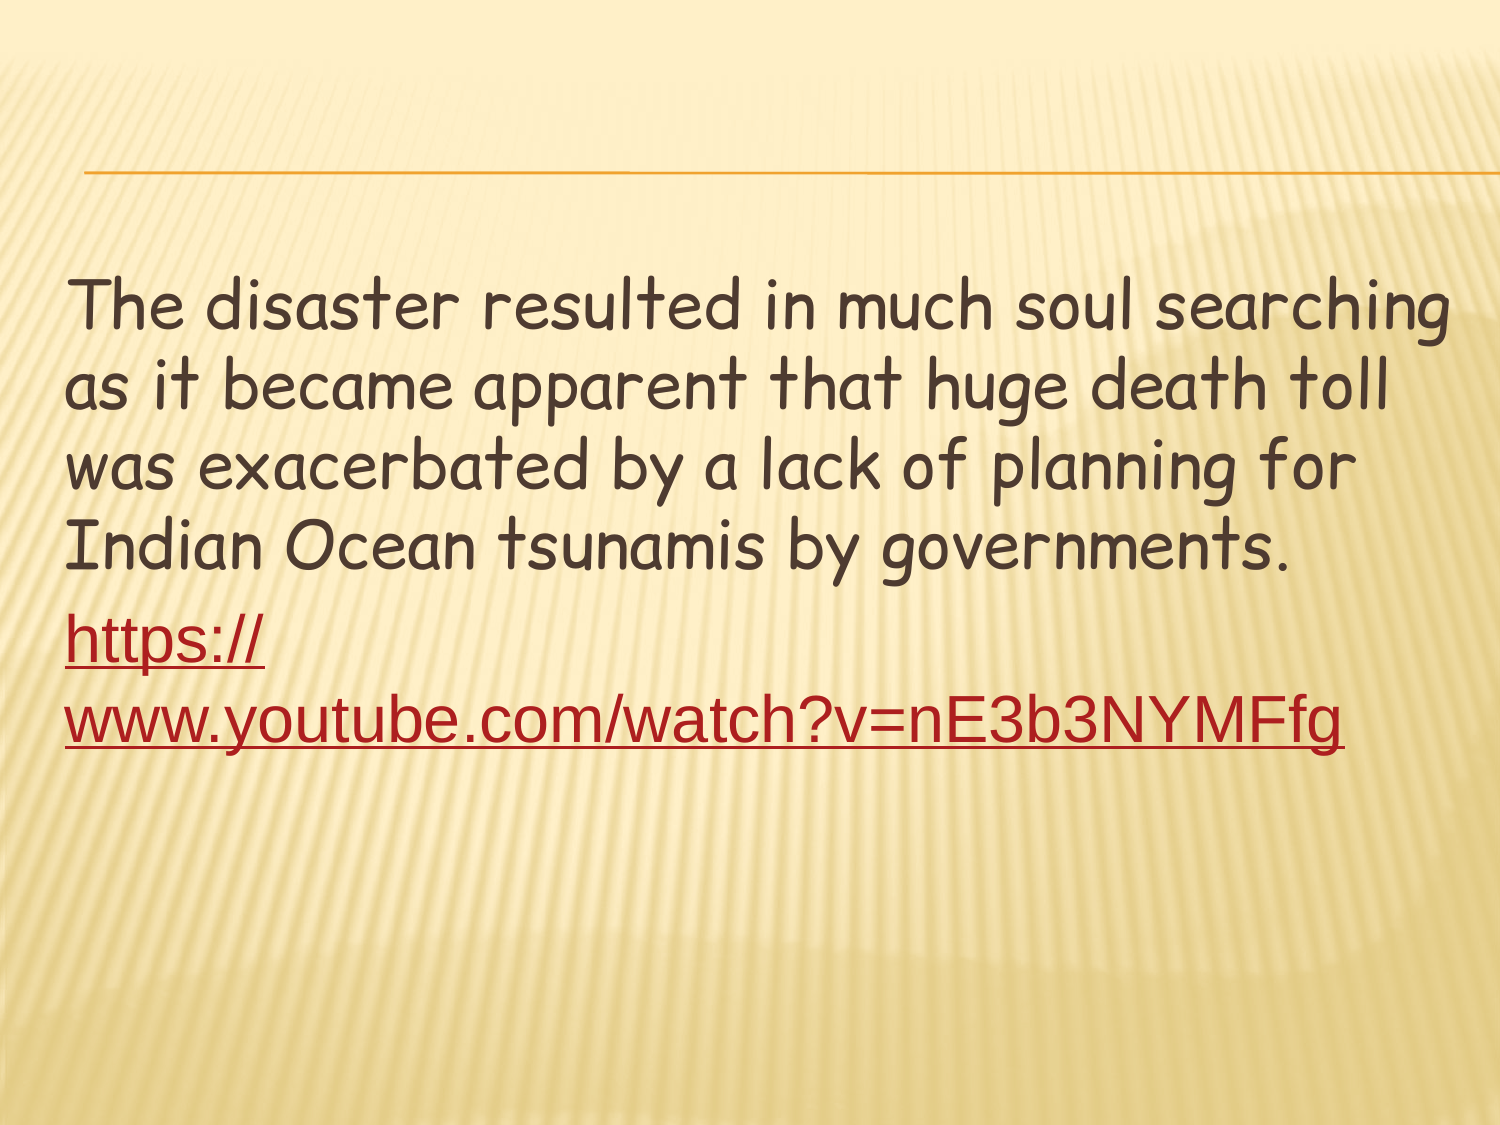

#
The disaster resulted in much soul searching as it became apparent that huge death toll was exacerbated by a lack of planning for Indian Ocean tsunamis by governments.
https://www.youtube.com/watch?v=nE3b3NYMFfg